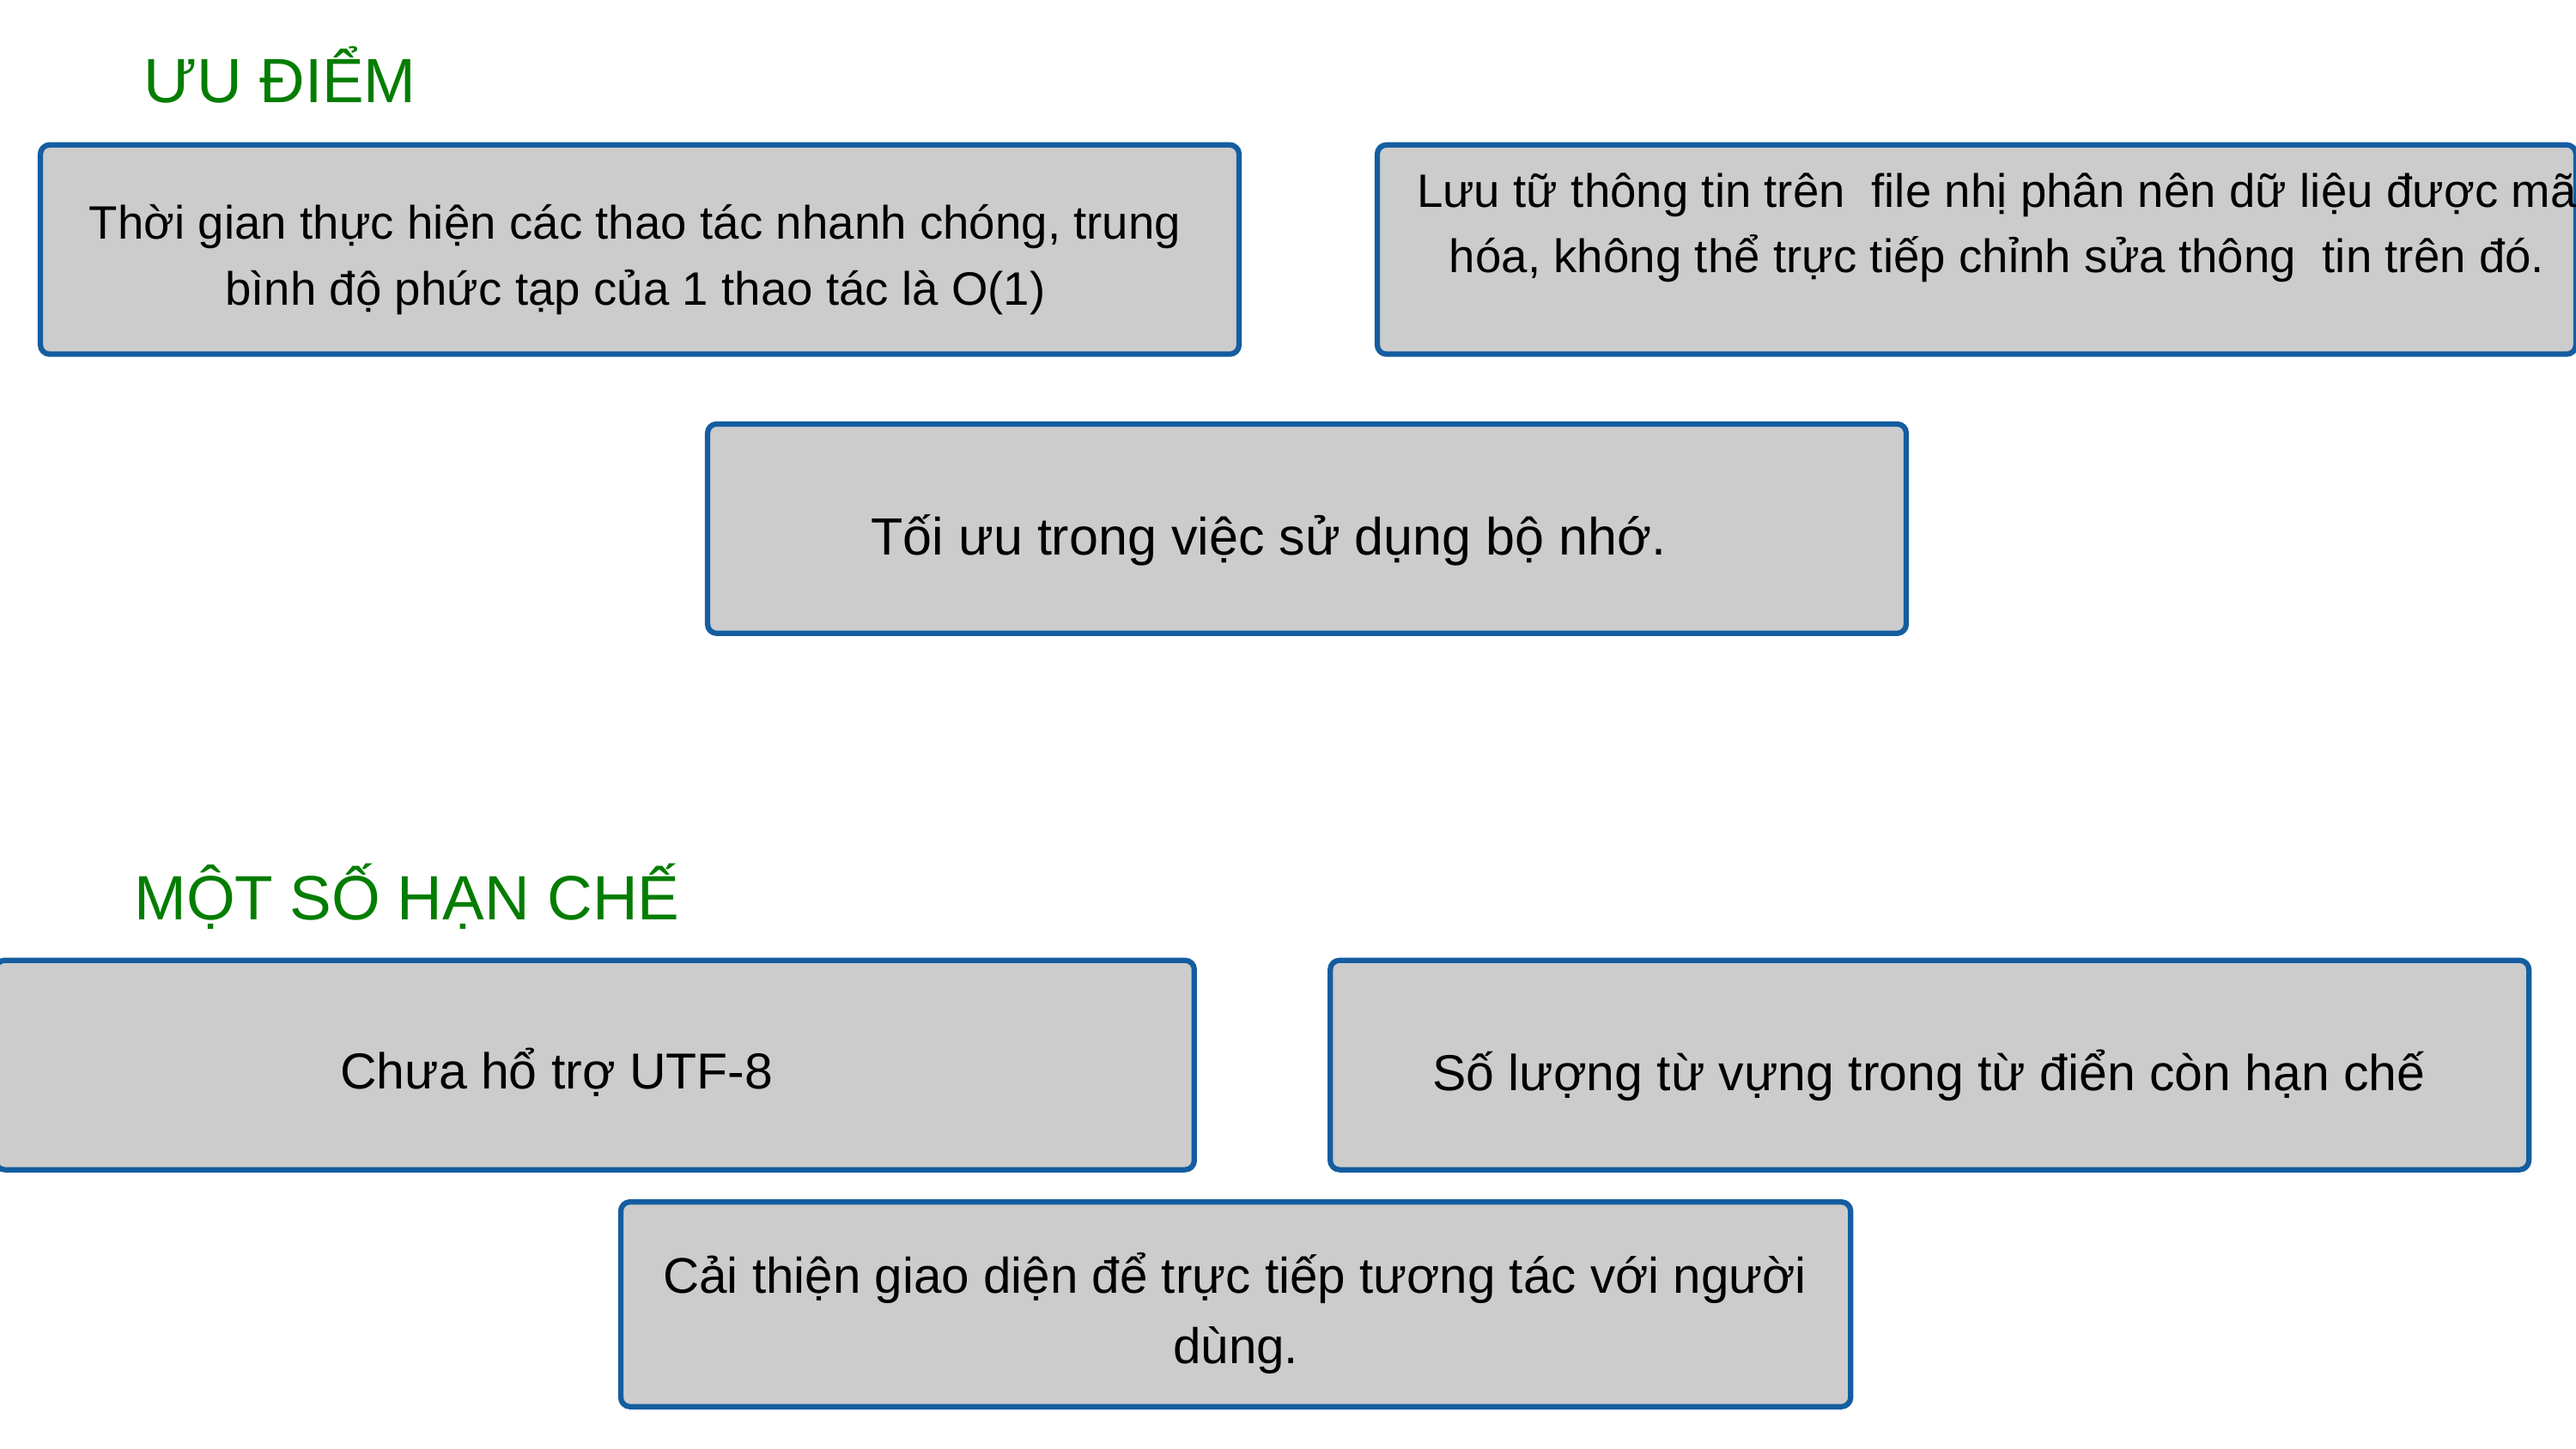

ƯU ĐIỂM

Lưu tữ thông tin trên  file nhị phân nên dữ liệu được mã hóa, không thể trực tiếp chỉnh sửa thông  tin trên đó.
Thời gian thực hiện các thao tác nhanh chóng, trung bình độ phức tạp của 1 thao tác là O(1)

Tối ưu trong việc sử dụng bộ nhớ.
MỘT SỐ HẠN CHẾ

Chưa hổ trợ UTF-8

Số lượng từ vựng trong từ điển còn hạn chế

Cải thiện giao diện để trực tiếp tương tác với người dùng.